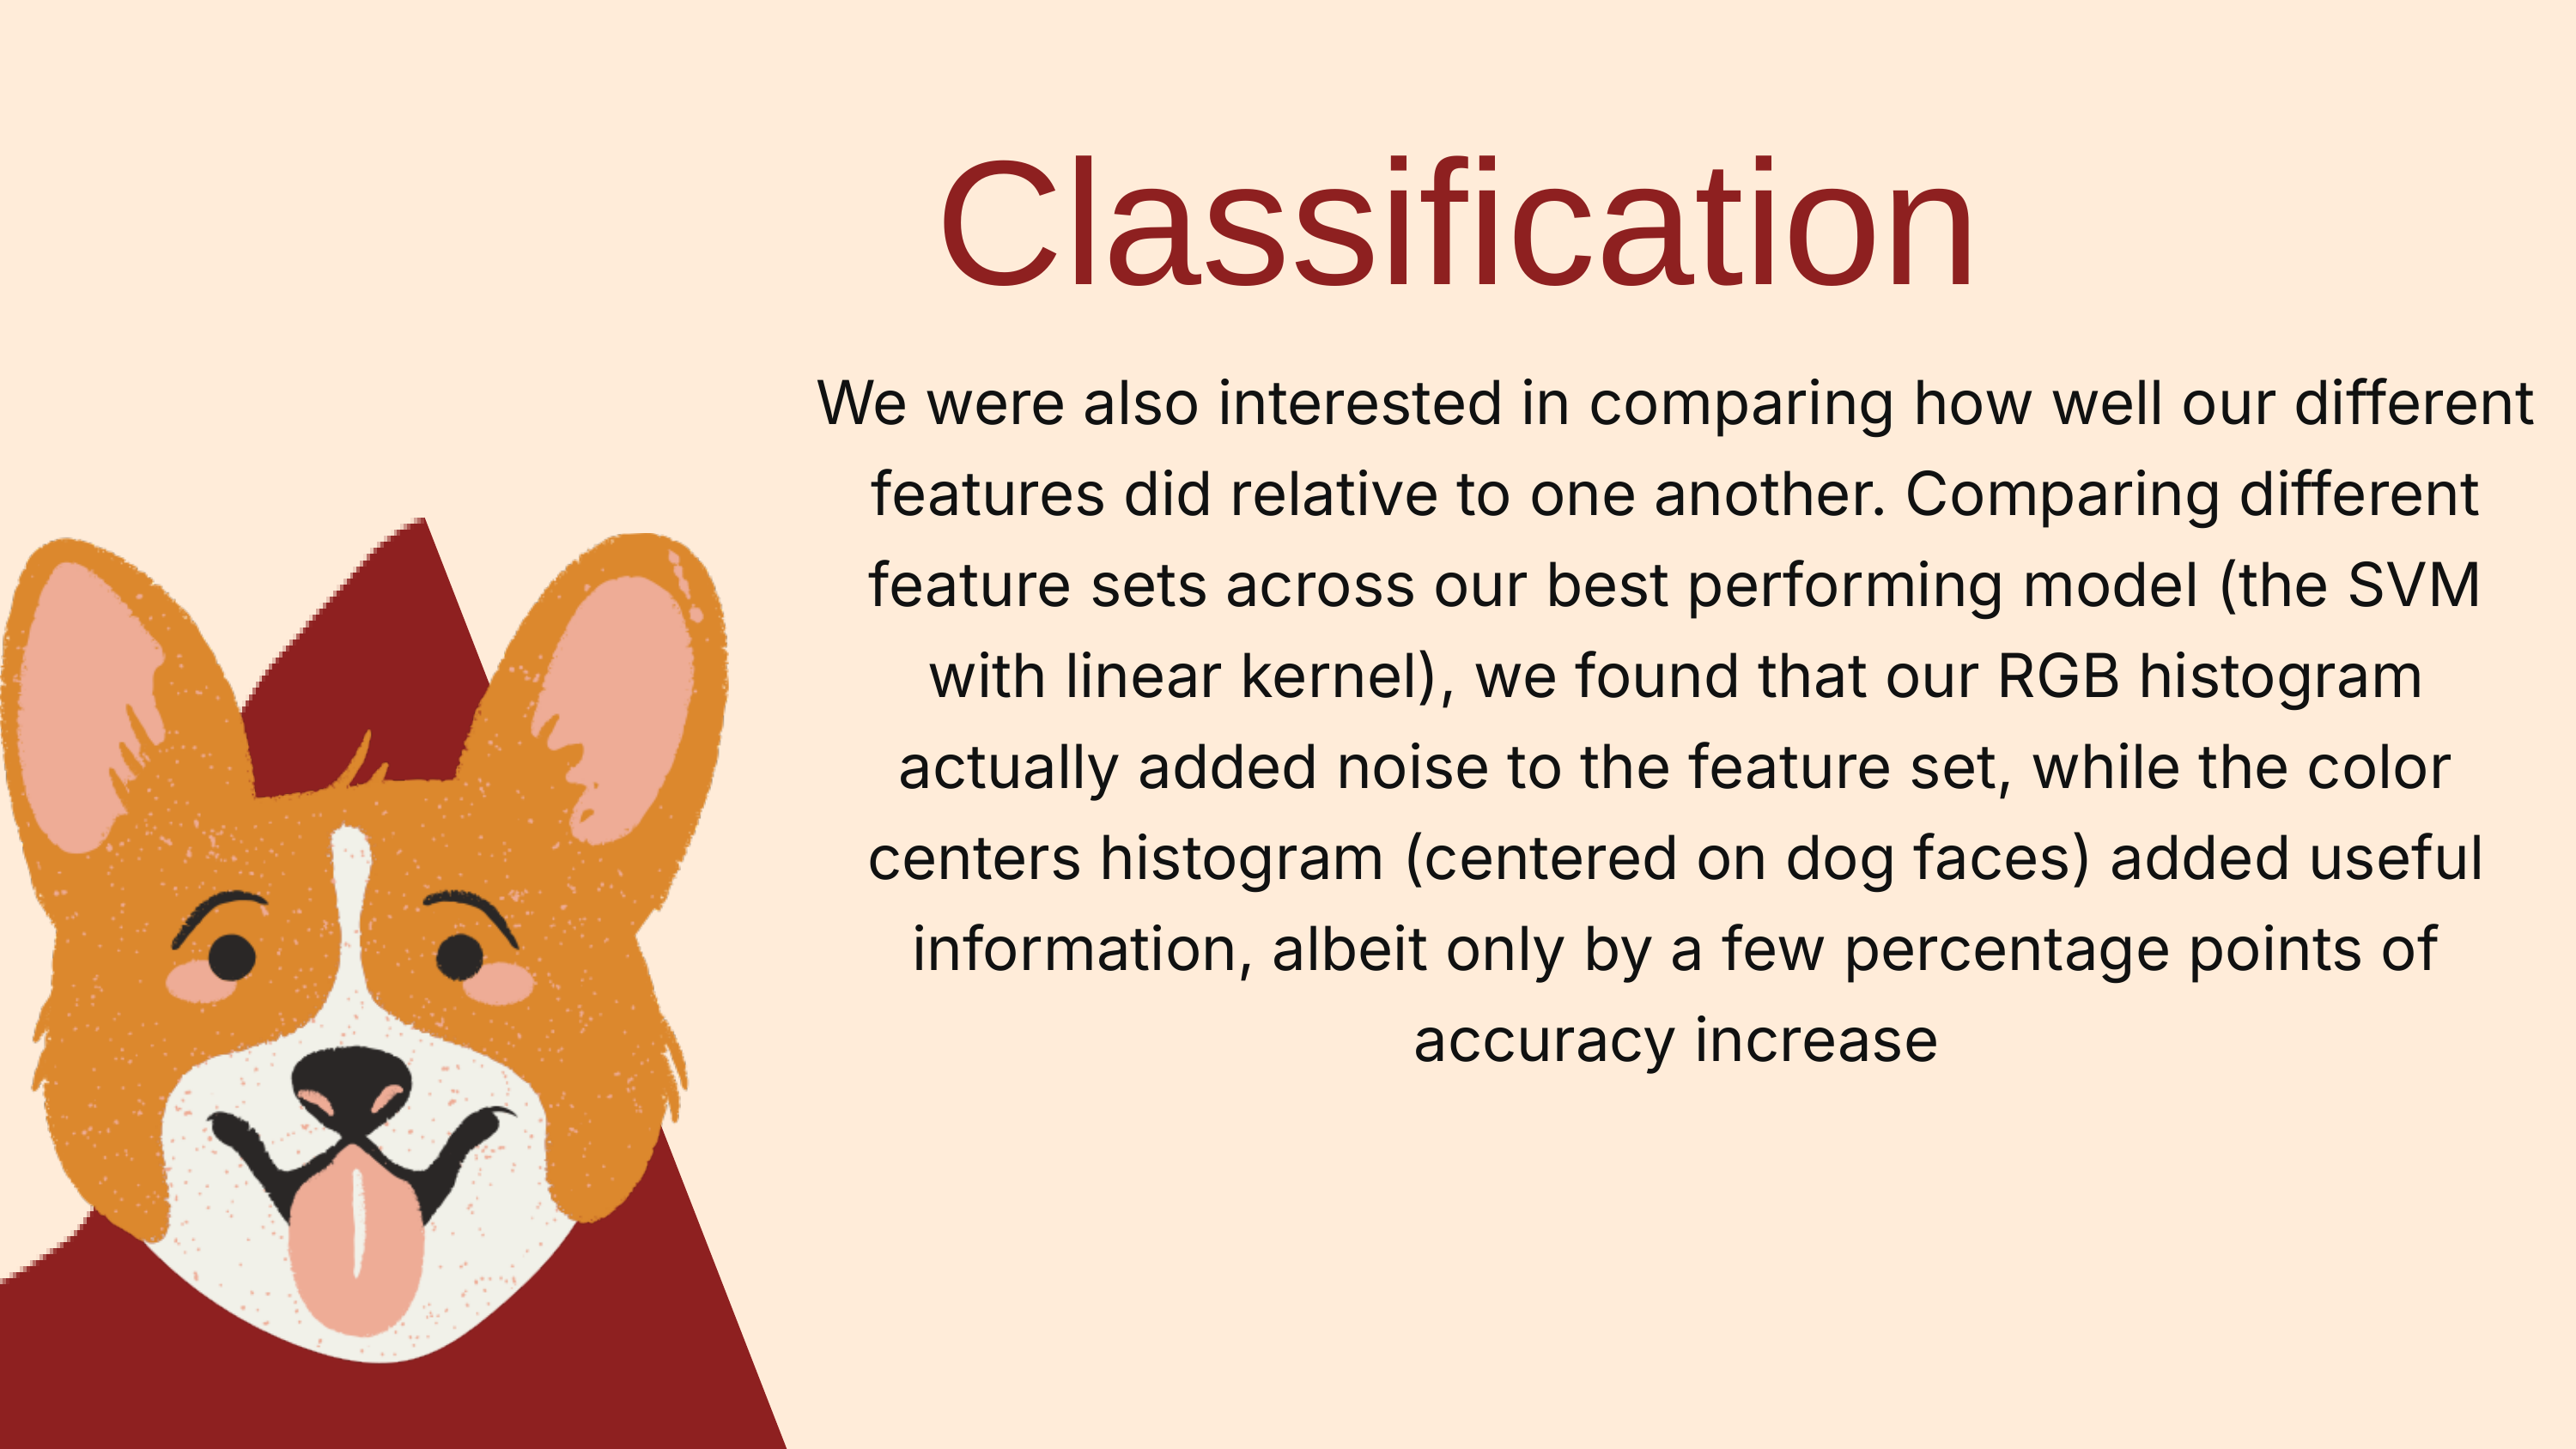

Classification
We were also interested in comparing how well our different features did relative to one another. Comparing different feature sets across our best performing model (the SVM with linear kernel), we found that our RGB histogram actually added noise to the feature set, while the color centers histogram (centered on dog faces) added useful information, albeit only by a few percentage points of accuracy increase